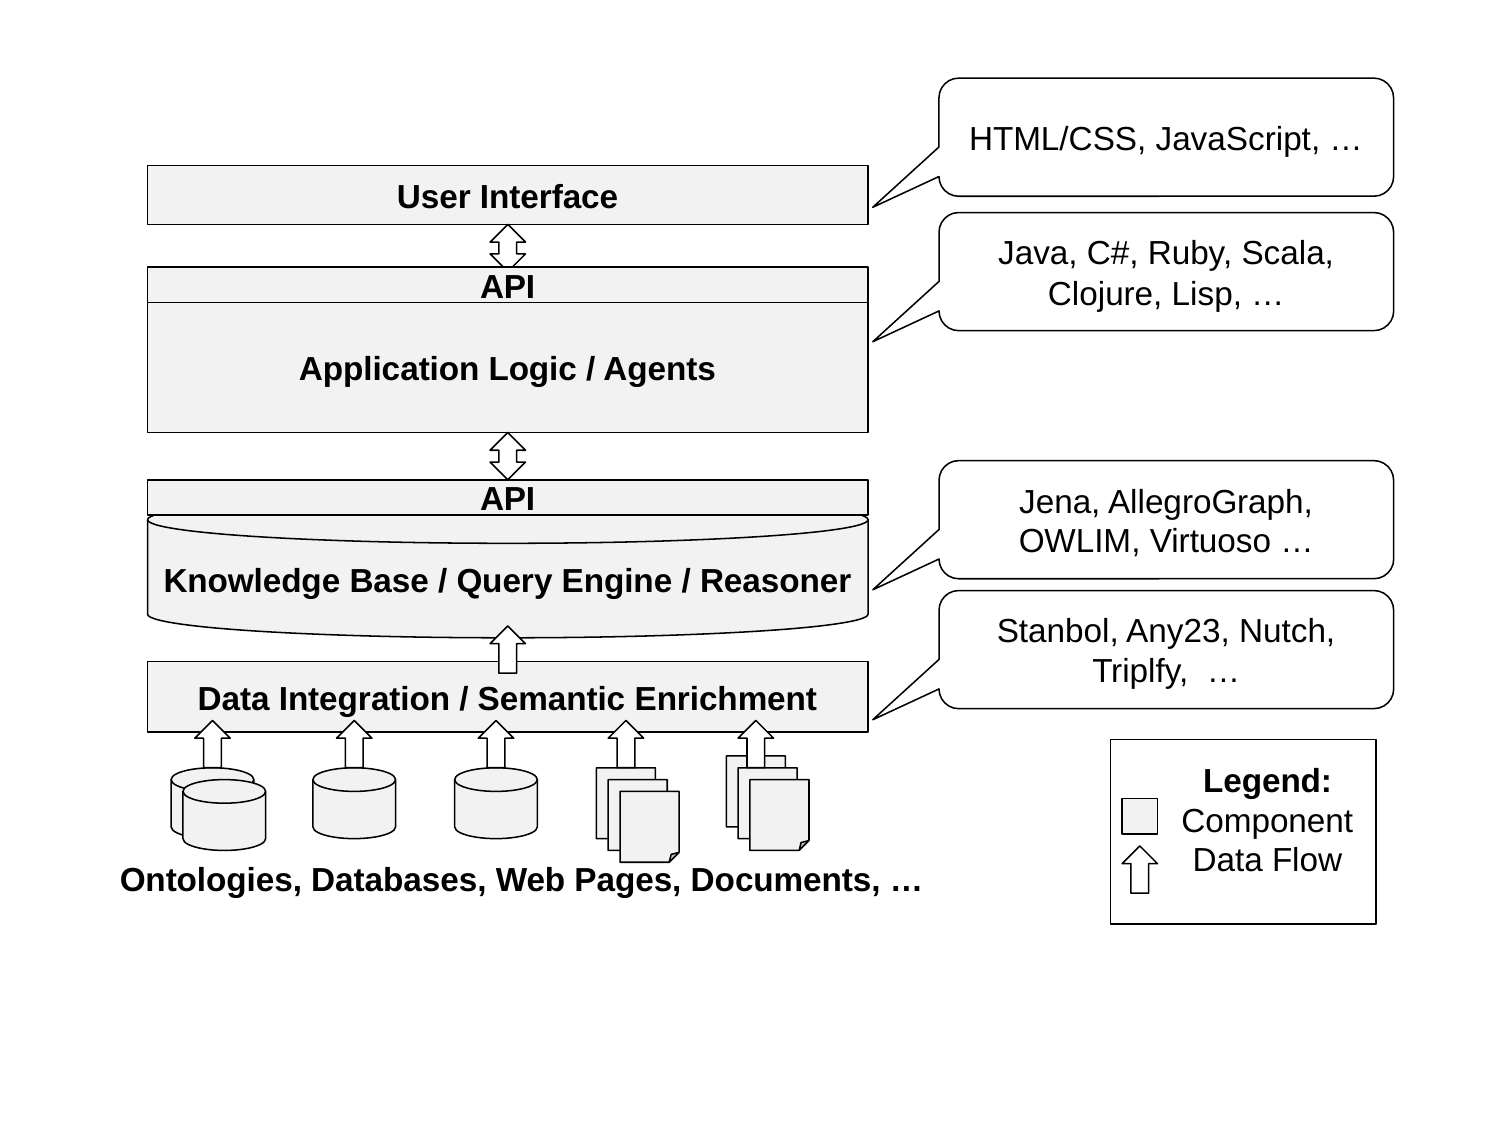

HTML/CSS, JavaScript, …
User Interface
Java, C#, Ruby, Scala, Clojure, Lisp, …

API
Application Logic / Agents

Jena, AllegroGraph, OWLIM, Virtuoso …
API
Knowledge Base / Query Engine / Reasoner
Stanbol, Any23, Nutch, Triplfy,  …

Data Integration / Semantic Enrichment

Legend:
Component
Data Flow

Ontologies, Databases, Web Pages, Documents, …